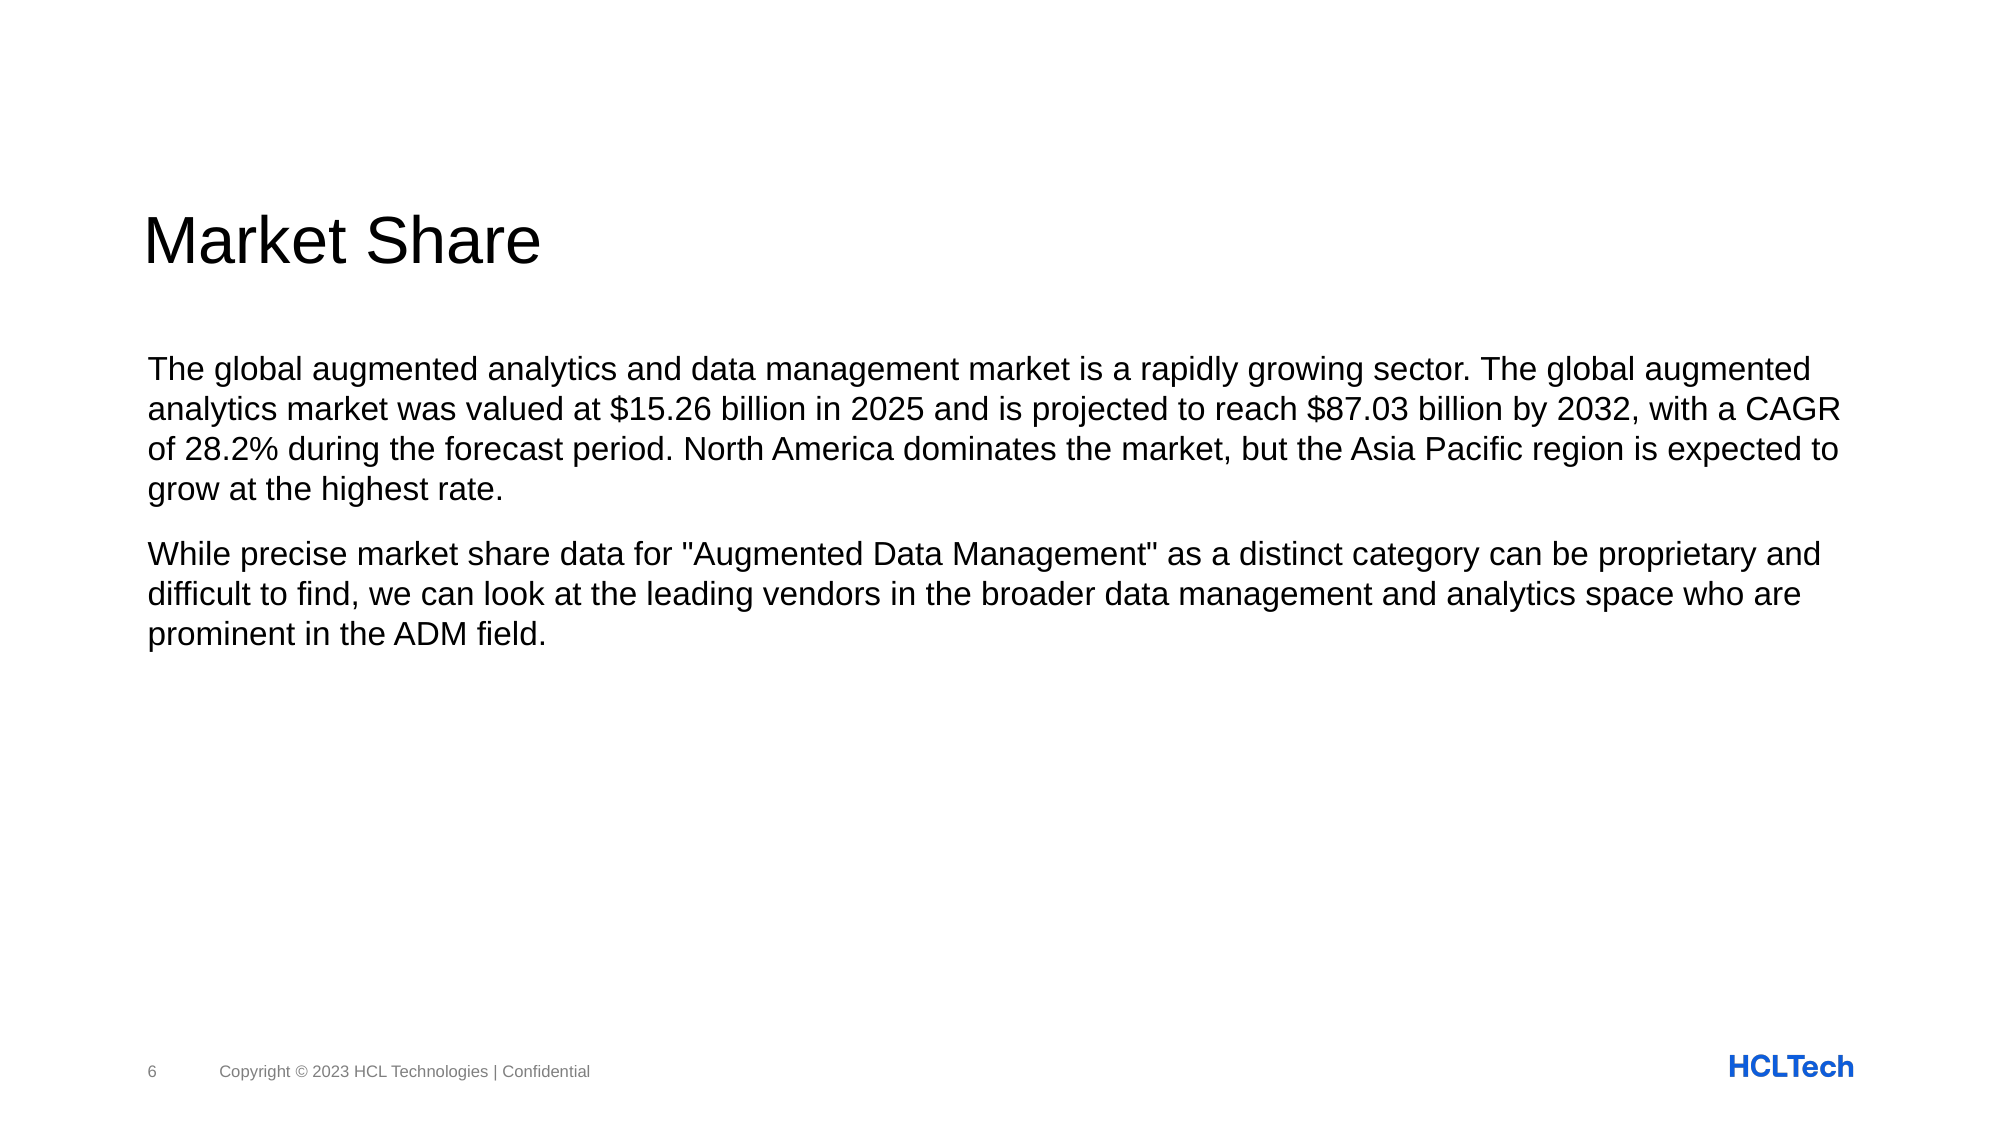

# Market Share
The global augmented analytics and data management market is a rapidly growing sector. The global augmented analytics market was valued at $15.26 billion in 2025 and is projected to reach $87.03 billion by 2032, with a CAGR of 28.2% during the forecast period. North America dominates the market, but the Asia Pacific region is expected to grow at the highest rate.
While precise market share data for "Augmented Data Management" as a distinct category can be proprietary and difficult to find, we can look at the leading vendors in the broader data management and analytics space who are prominent in the ADM field.

6
Copyright © 2023 HCL Technologies | Confidential